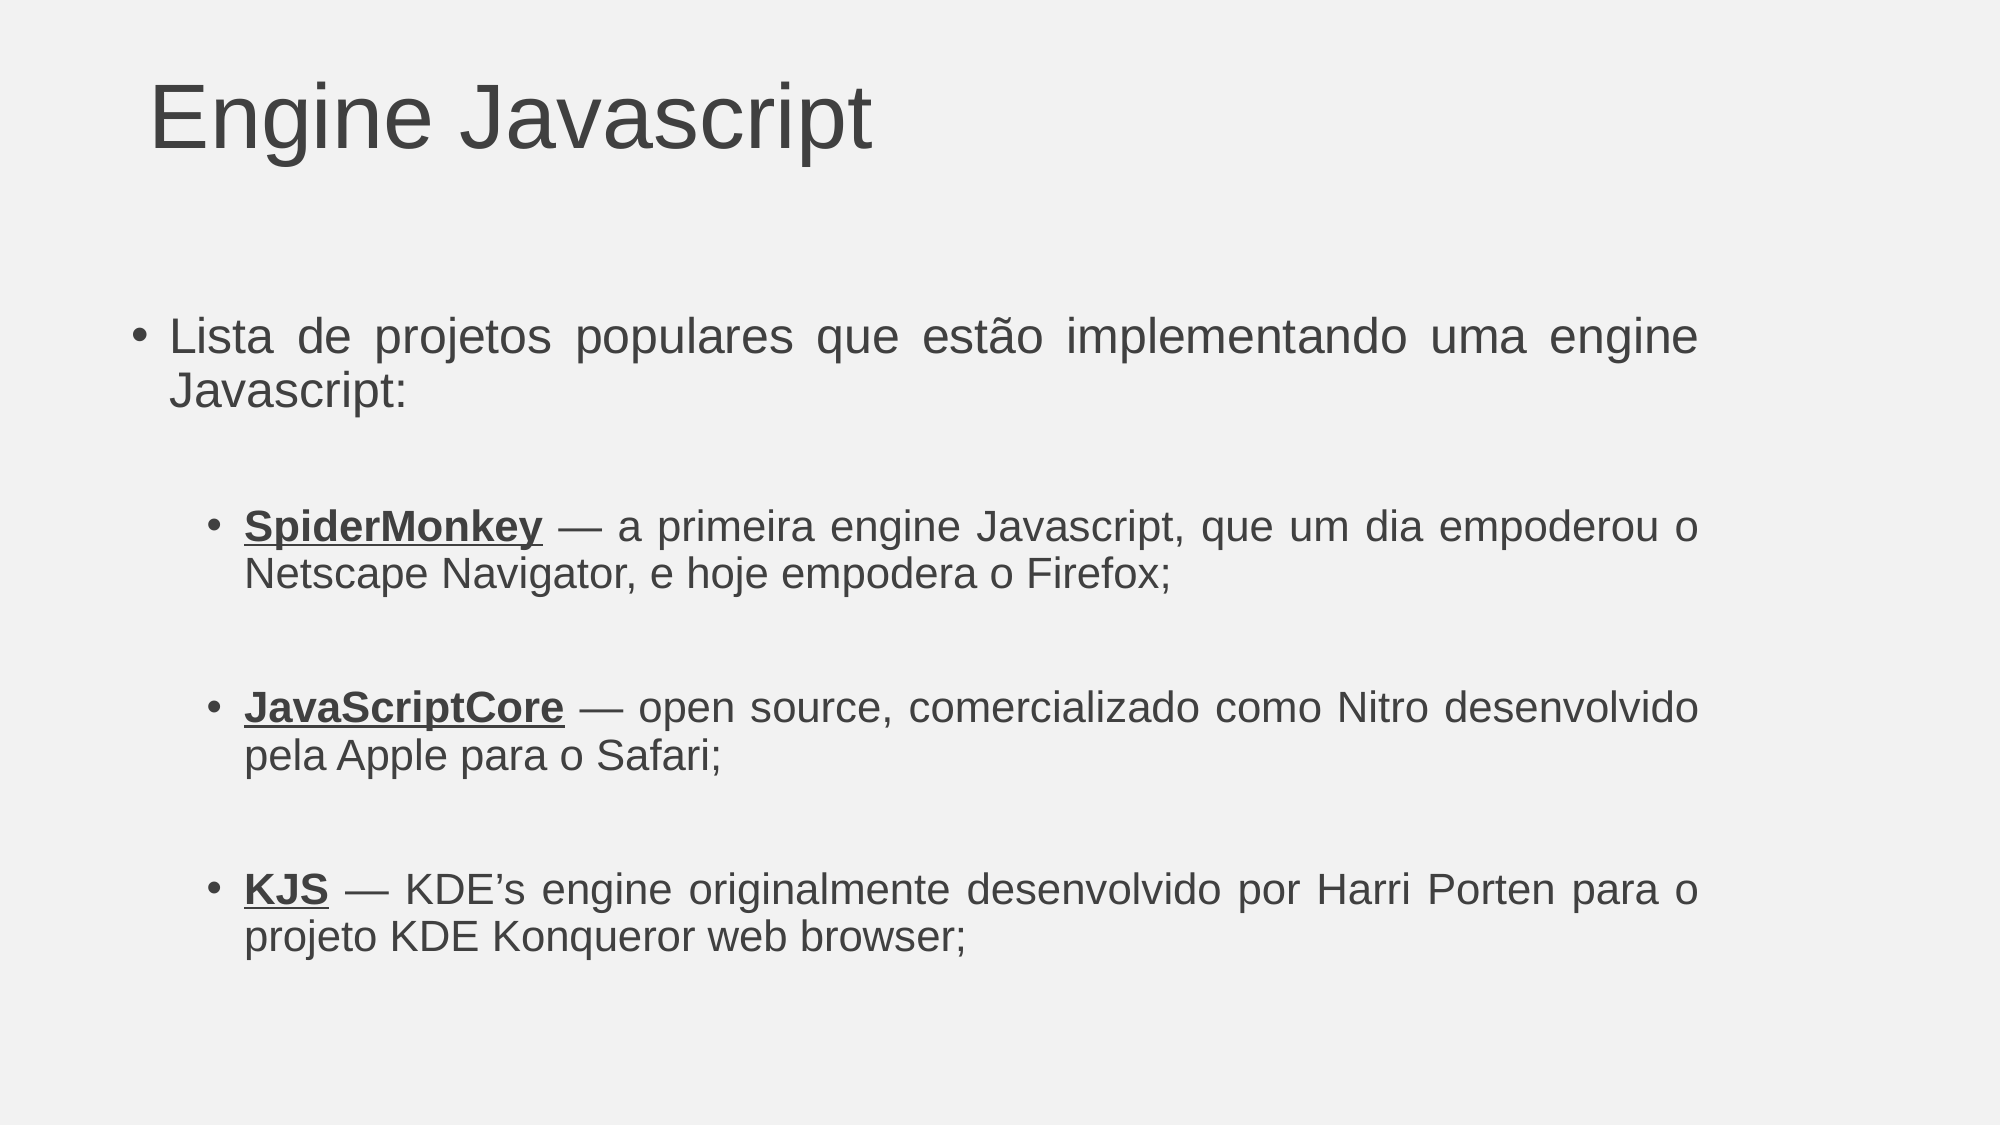

# Engine Javascript
Lista de projetos populares que estão implementando uma engine Javascript:

SpiderMonkey — a primeira engine Javascript, que um dia empoderou o Netscape Navigator, e hoje empodera o Firefox;

JavaScriptCore — open source, comercializado como Nitro desenvolvido pela Apple para o Safari;

KJS — KDE’s engine originalmente desenvolvido por Harri Porten para o projeto KDE Konqueror web browser;